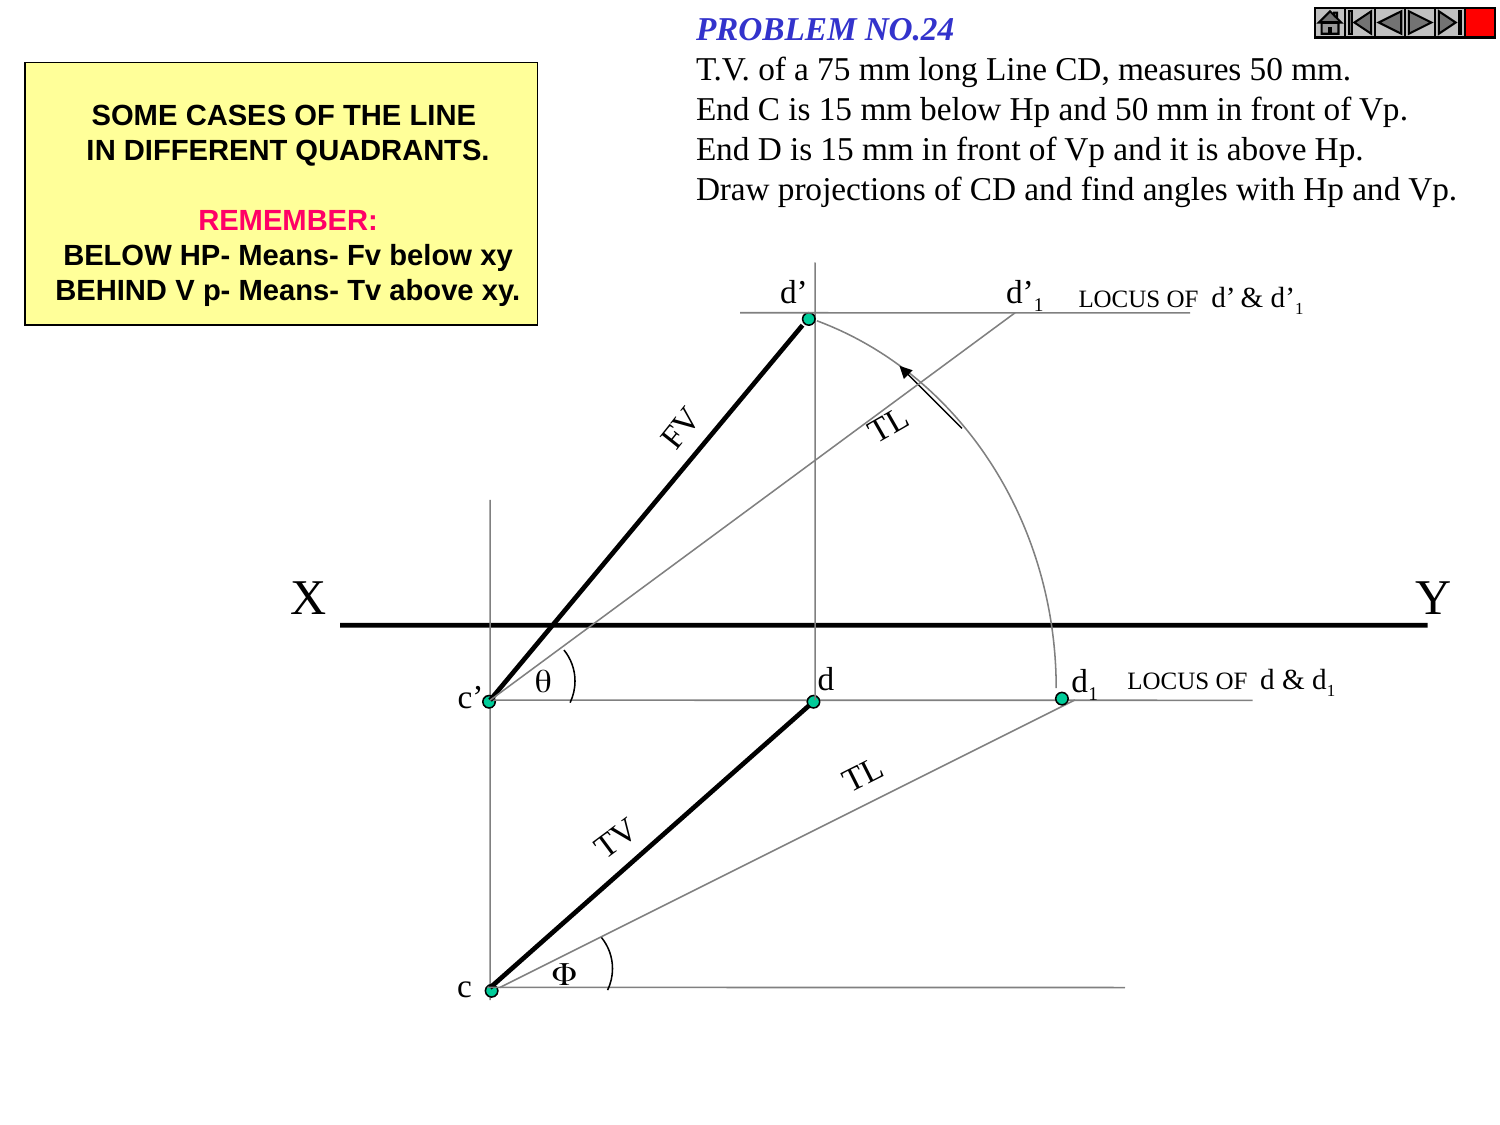

PROBLEM NO.24
T.V. of a 75 mm long Line CD, measures 50 mm.
End C is 15 mm below Hp and 50 mm in front of Vp.
End D is 15 mm in front of Vp and it is above Hp.
Draw projections of CD and find angles with Hp and Vp.

SOME CASES OF THE LINE
IN DIFFERENT QUADRANTS.

REMEMBER:
BELOW HP- Means- Fv below xy
BEHIND V p- Means- Tv above xy.
LOCUS OF d’ & d’1

d’
d’1

TL
FV

X
Y

LOCUS OF d & d1

d
d1
θ
c’

TL
TV

Φ
c